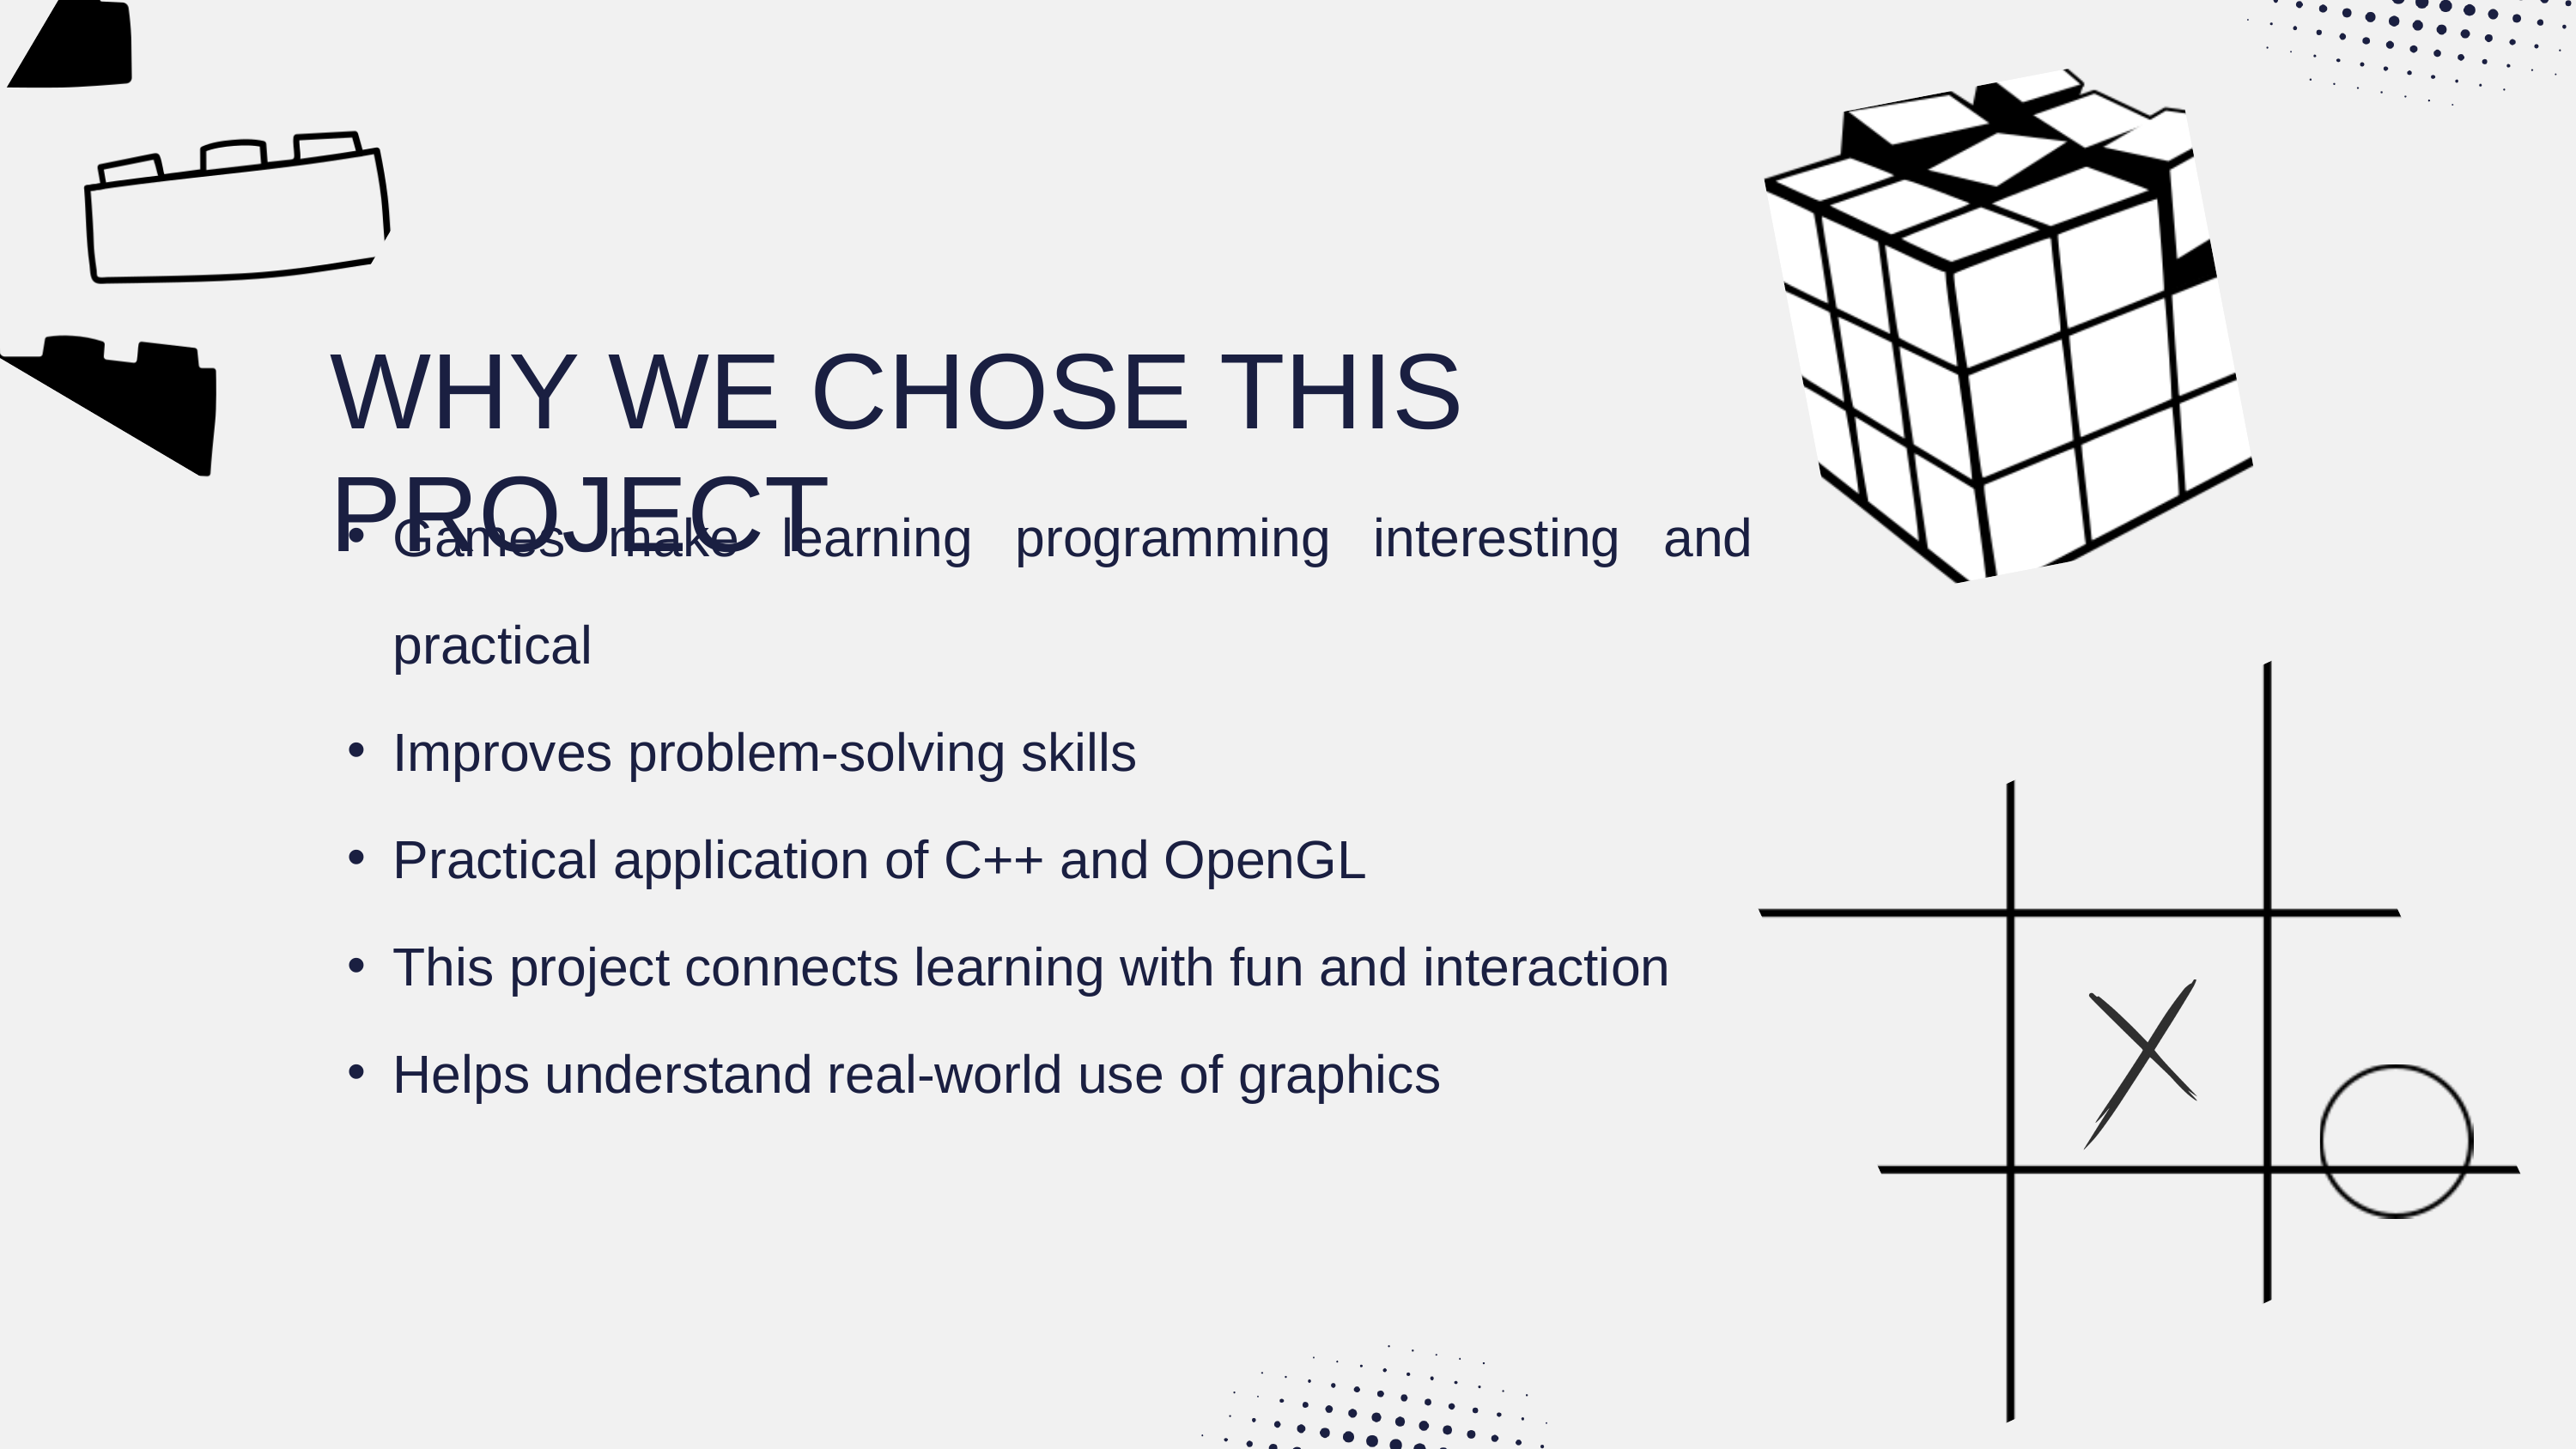

WHY WE CHOSE THIS PROJECT
Games make learning programming interesting and practical
Improves problem‑solving skills
Practical application of C++ and OpenGL
This project connects learning with fun and interaction
Helps understand real‑world use of graphics